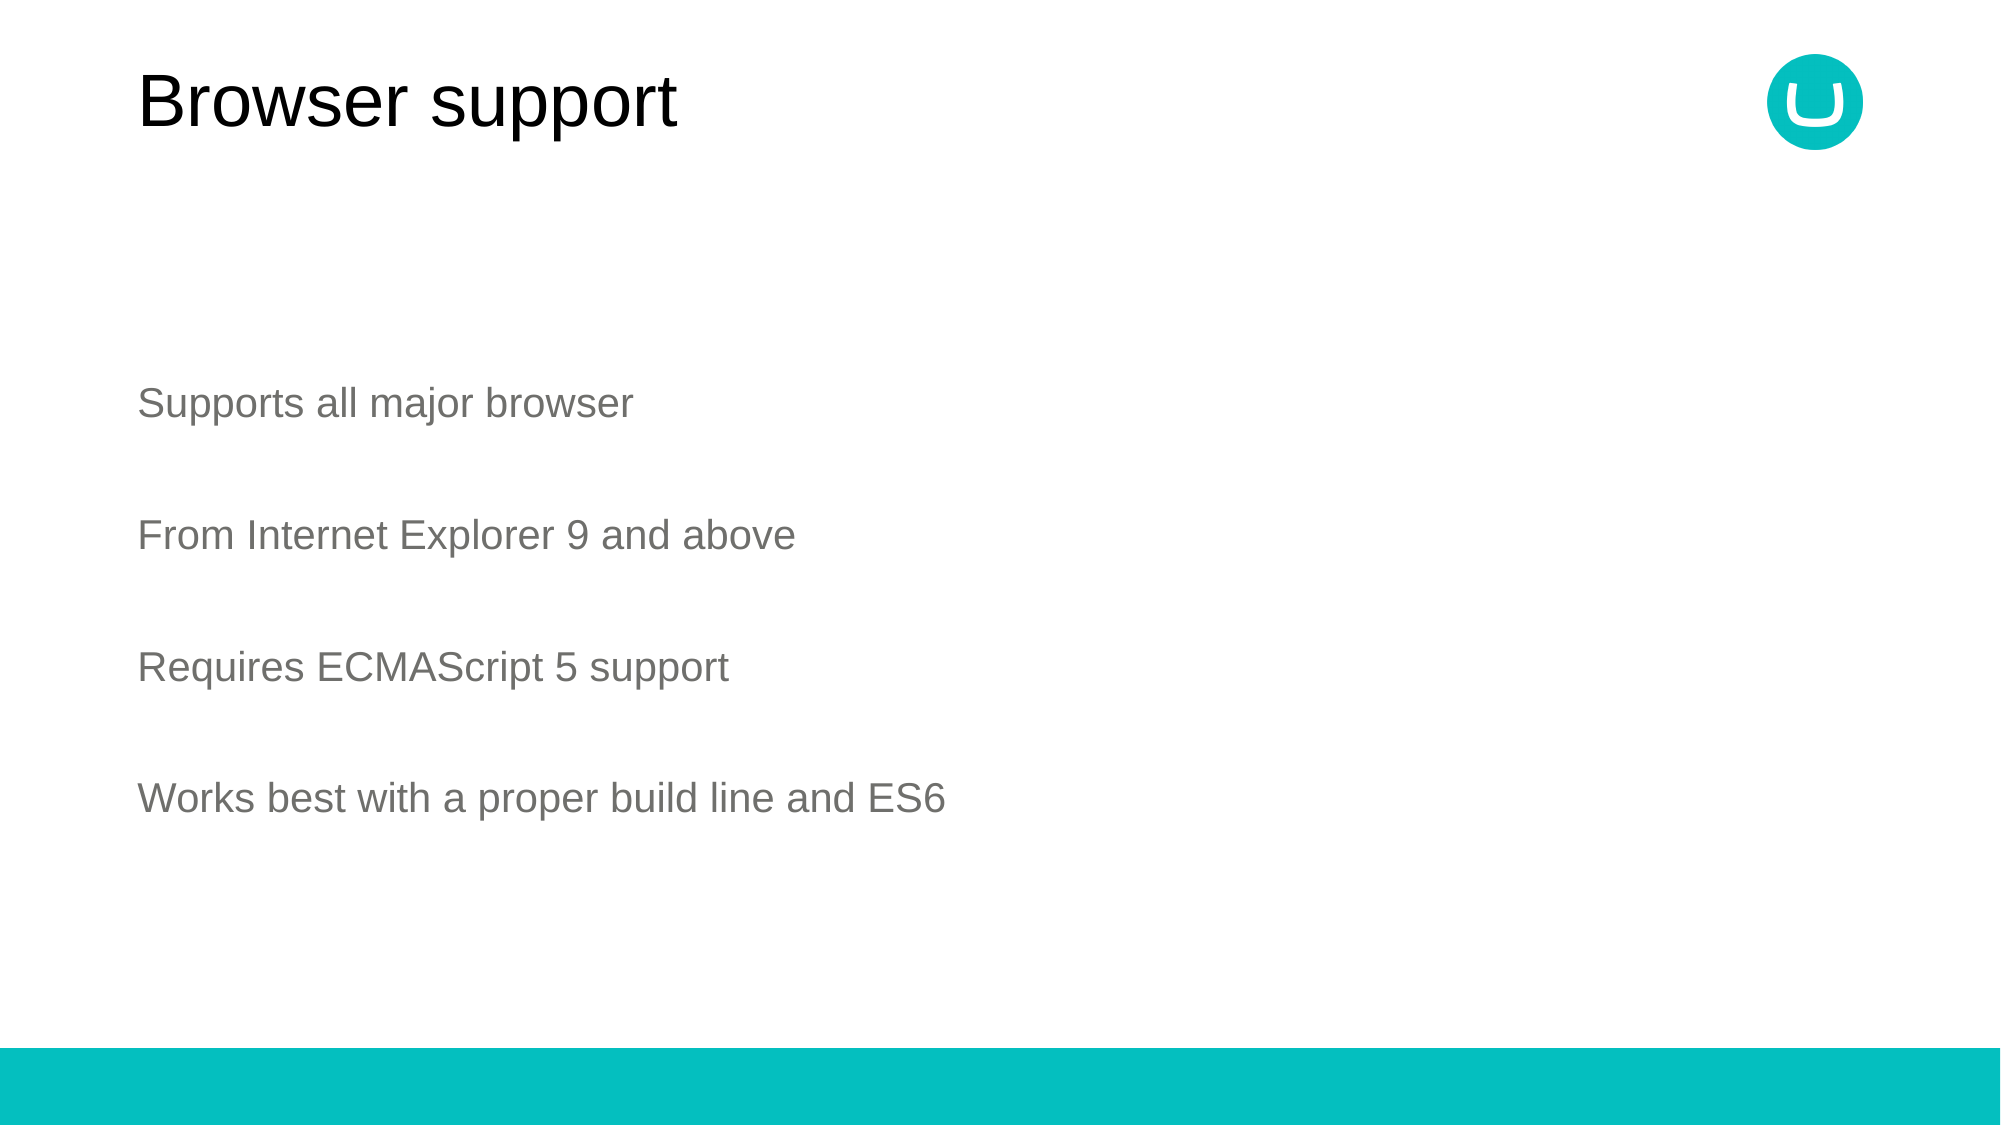

# Browser support
Supports all major browser

From Internet Explorer 9 and above

Requires ECMAScript 5 support

Works best with a proper build line and ES6